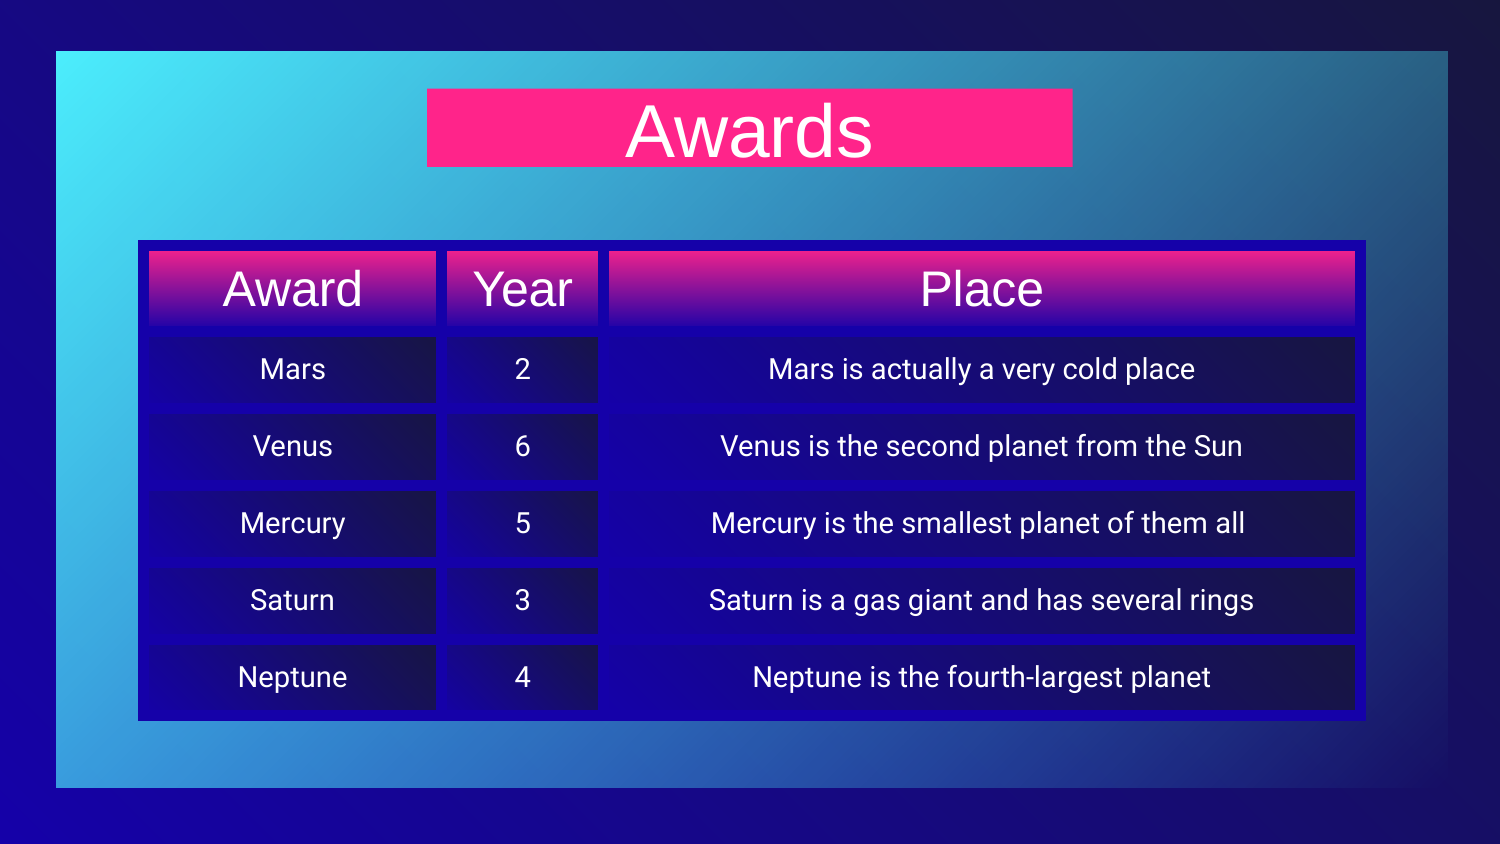

# Awards
| Award | Year | Place |
| --- | --- | --- |
| Mars | 2 | Mars is actually a very cold place |
| Venus | 6 | Venus is the second planet from the Sun |
| Mercury | 5 | Mercury is the smallest planet of them all |
| Saturn | 3 | Saturn is a gas giant and has several rings |
| Neptune | 4 | Neptune is the fourth-largest planet |